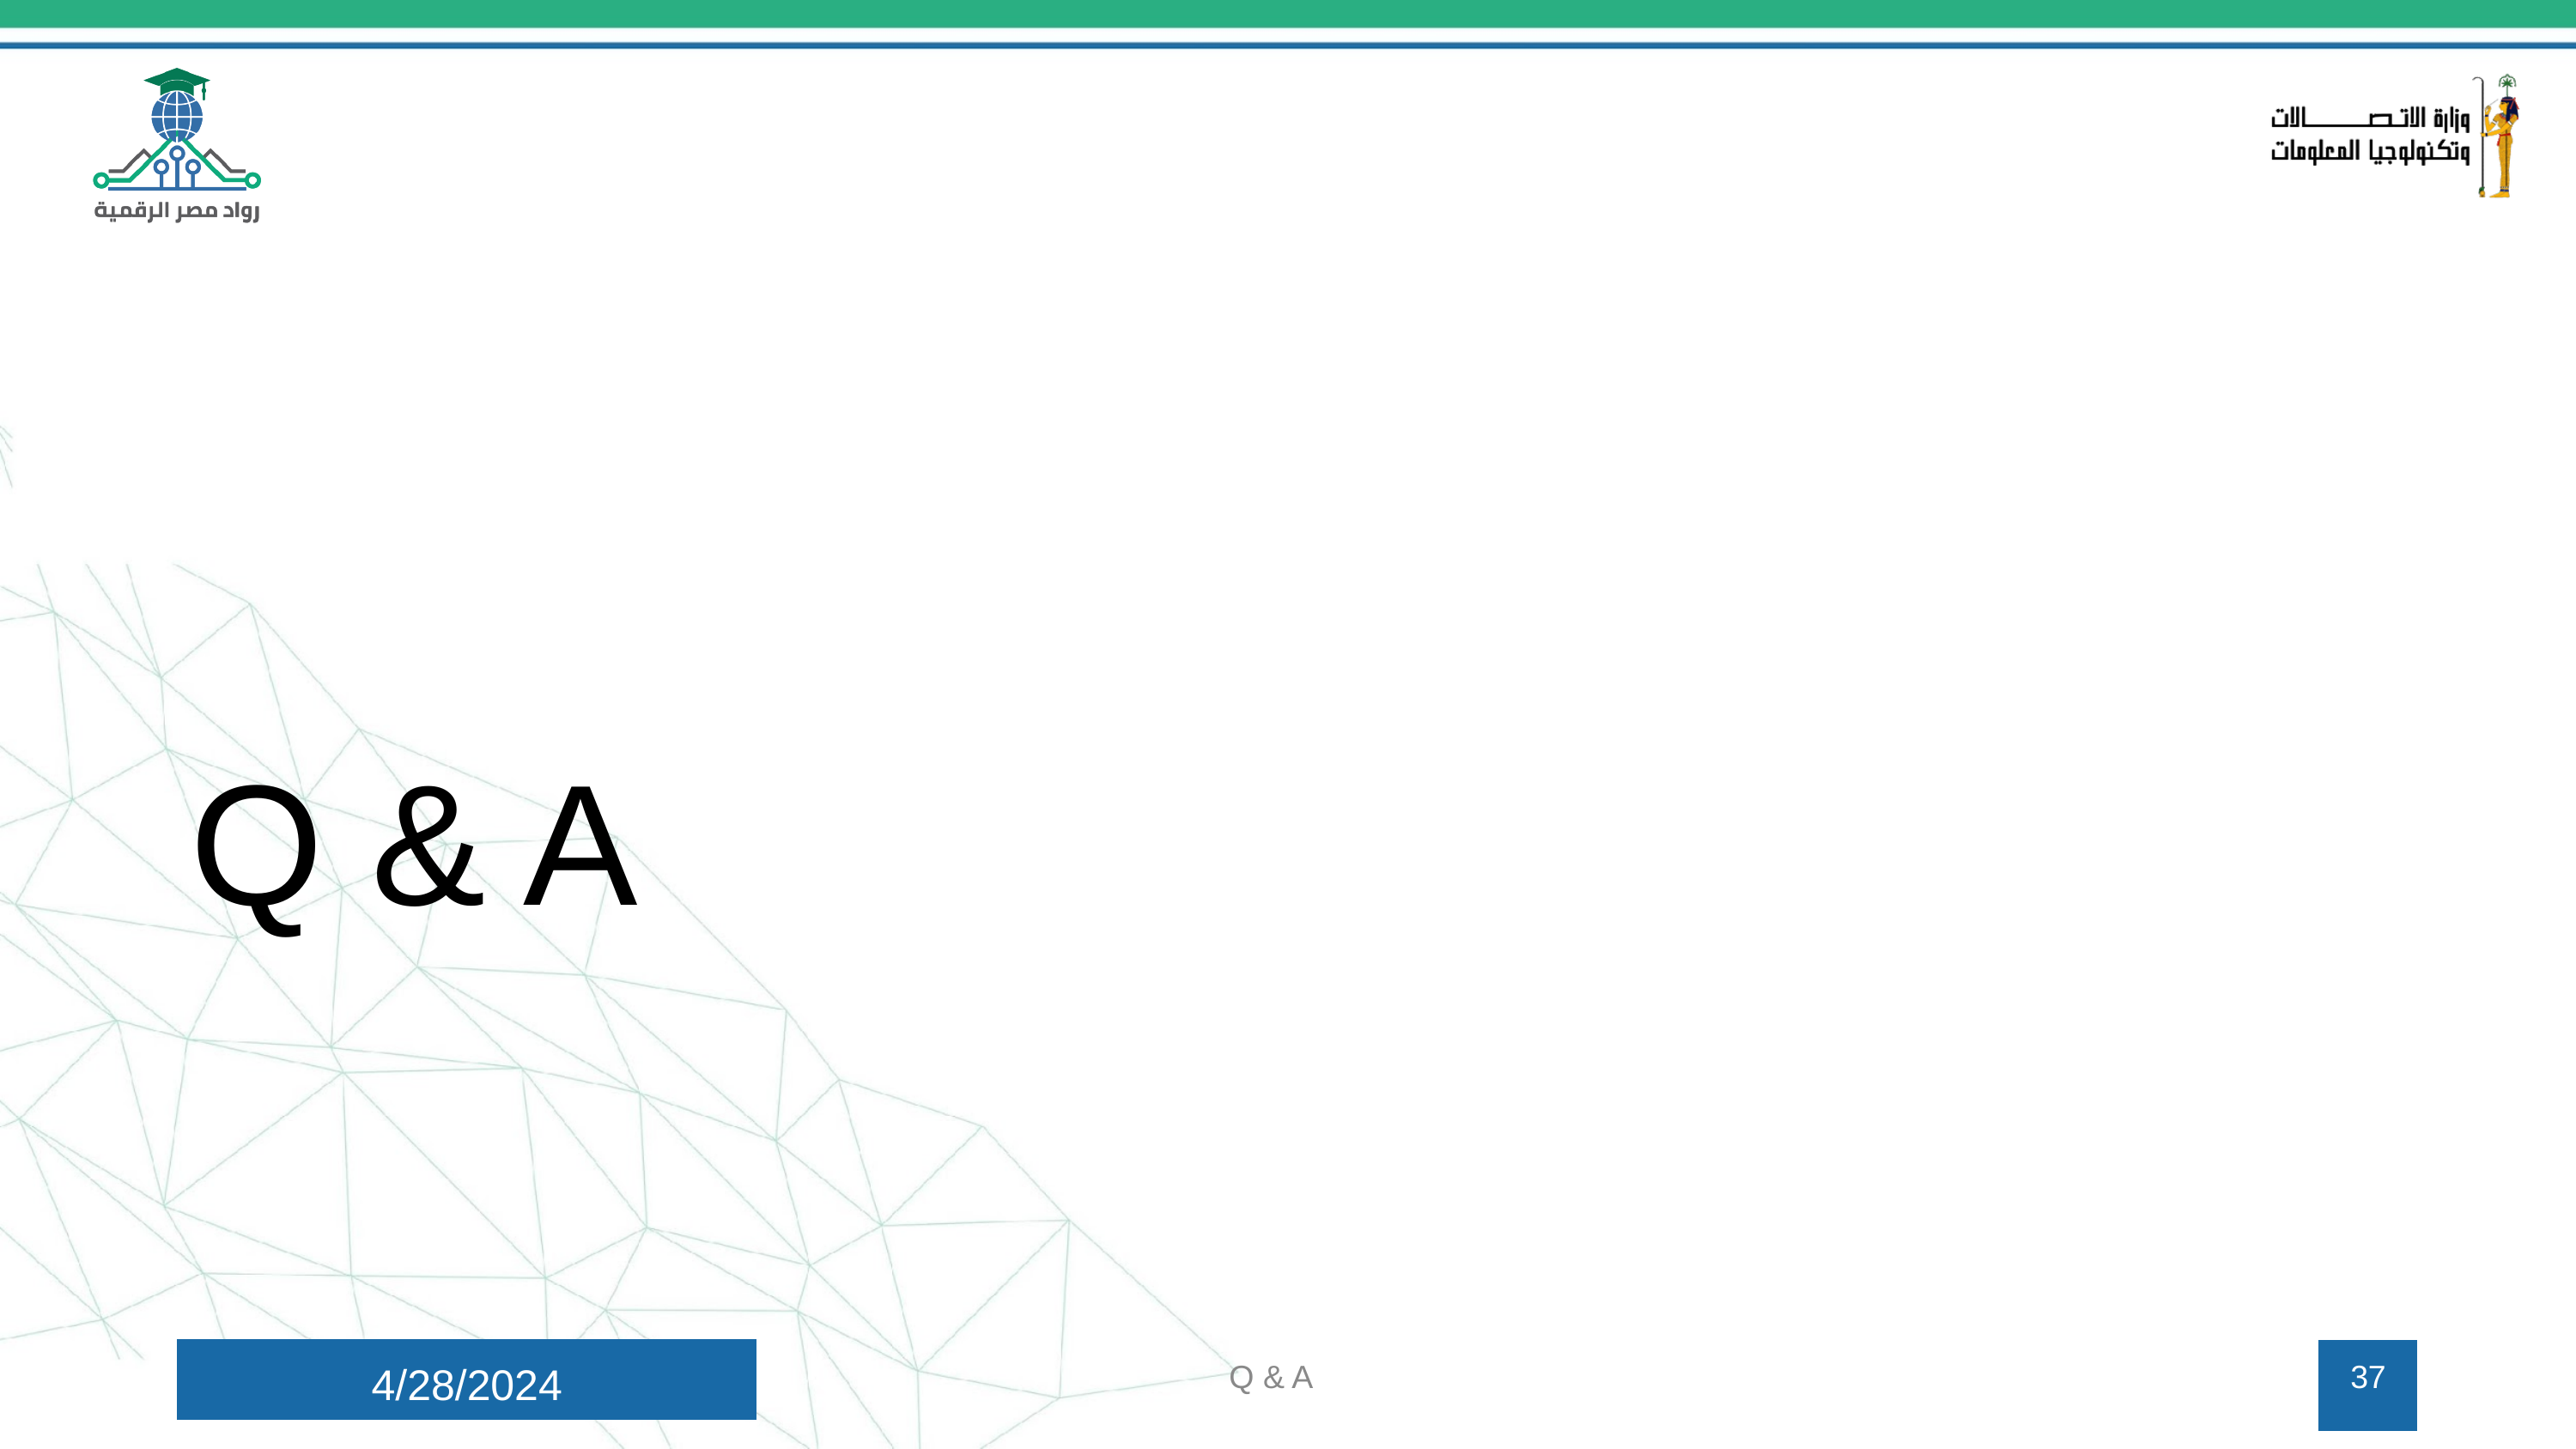

Q & A

4/28/2024
Q & A
37